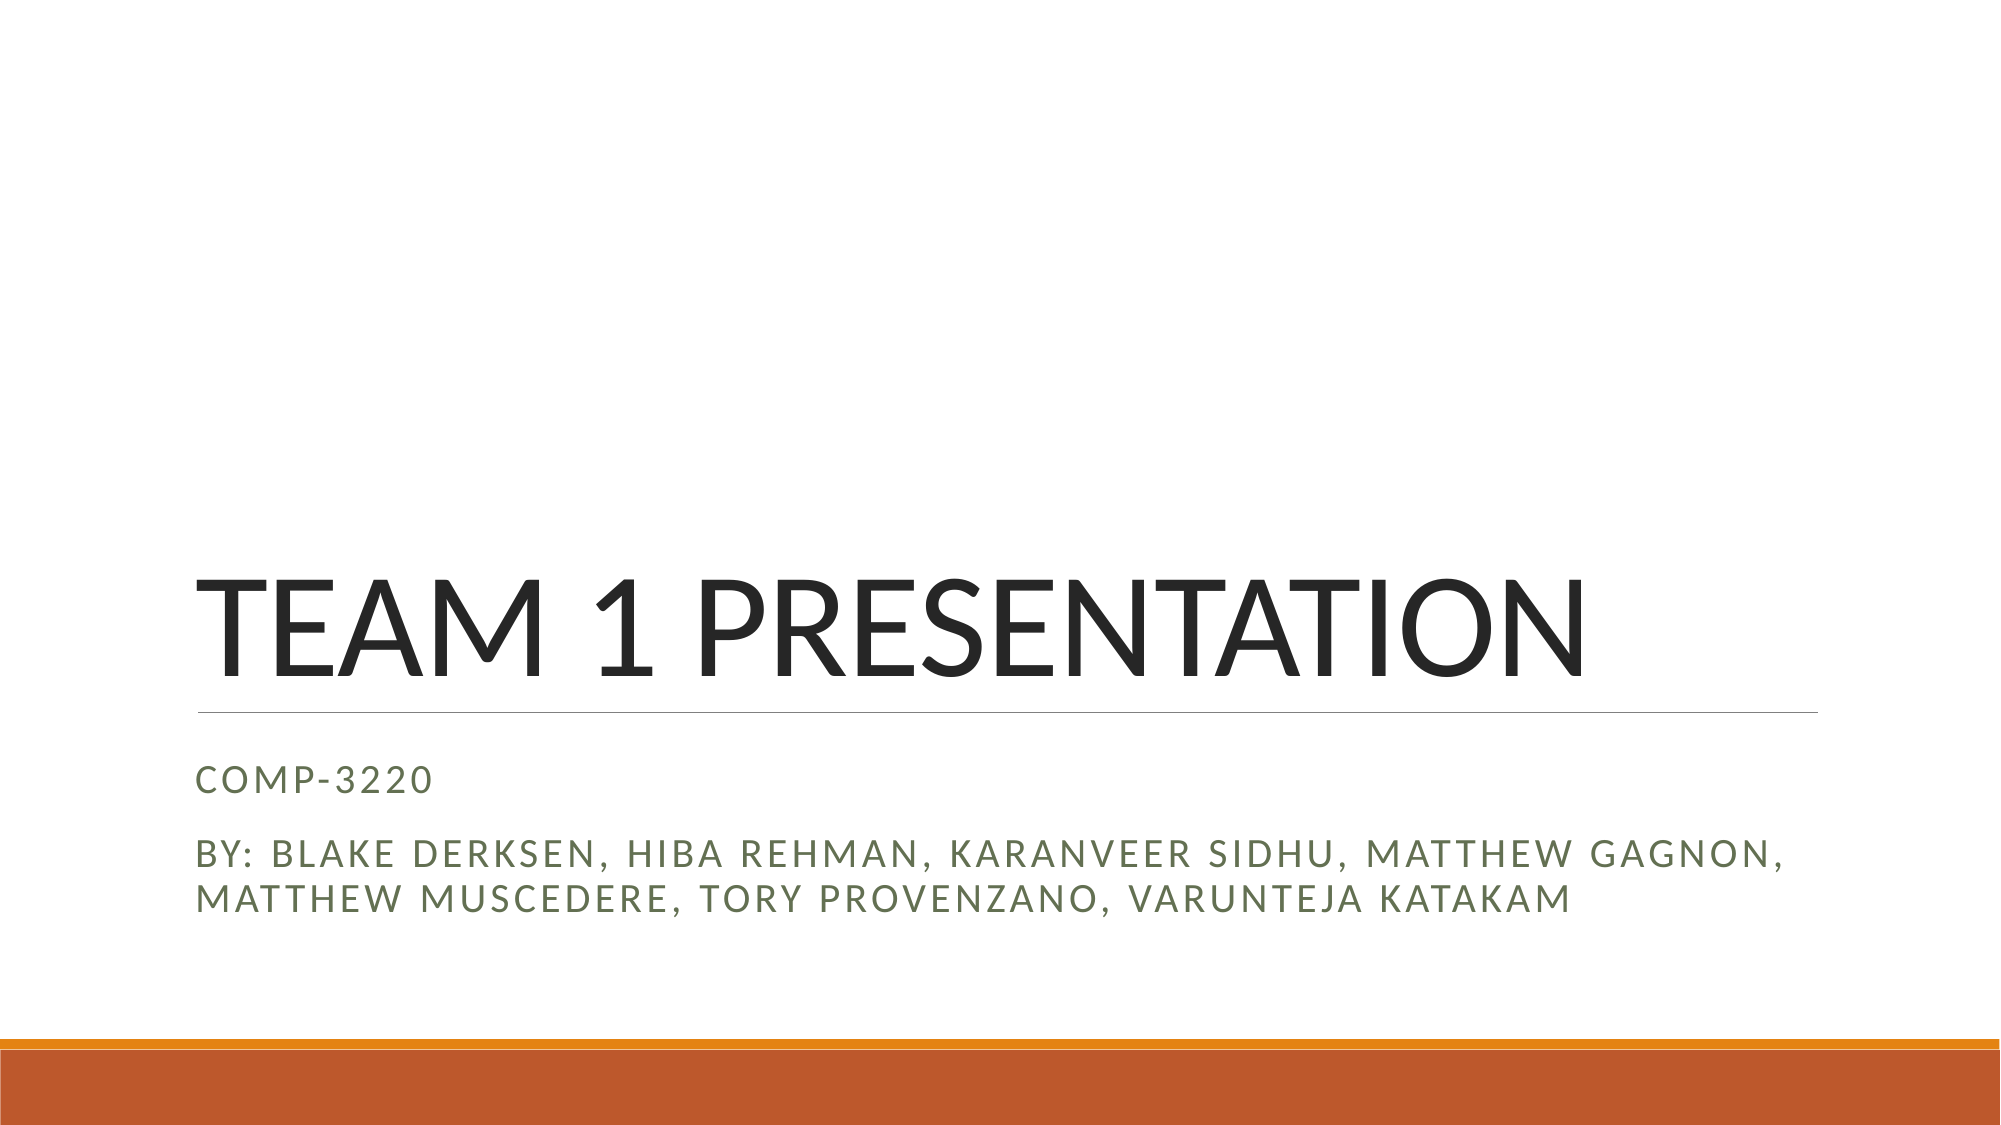

# TEAM 1 PRESENTATION
COMP-3220
BY: Blake Derksen, Hiba Rehman, Karanveer Sidhu, Matthew Gagnon, Matthew Muscedere, Tory Provenzano, Varunteja Katakam